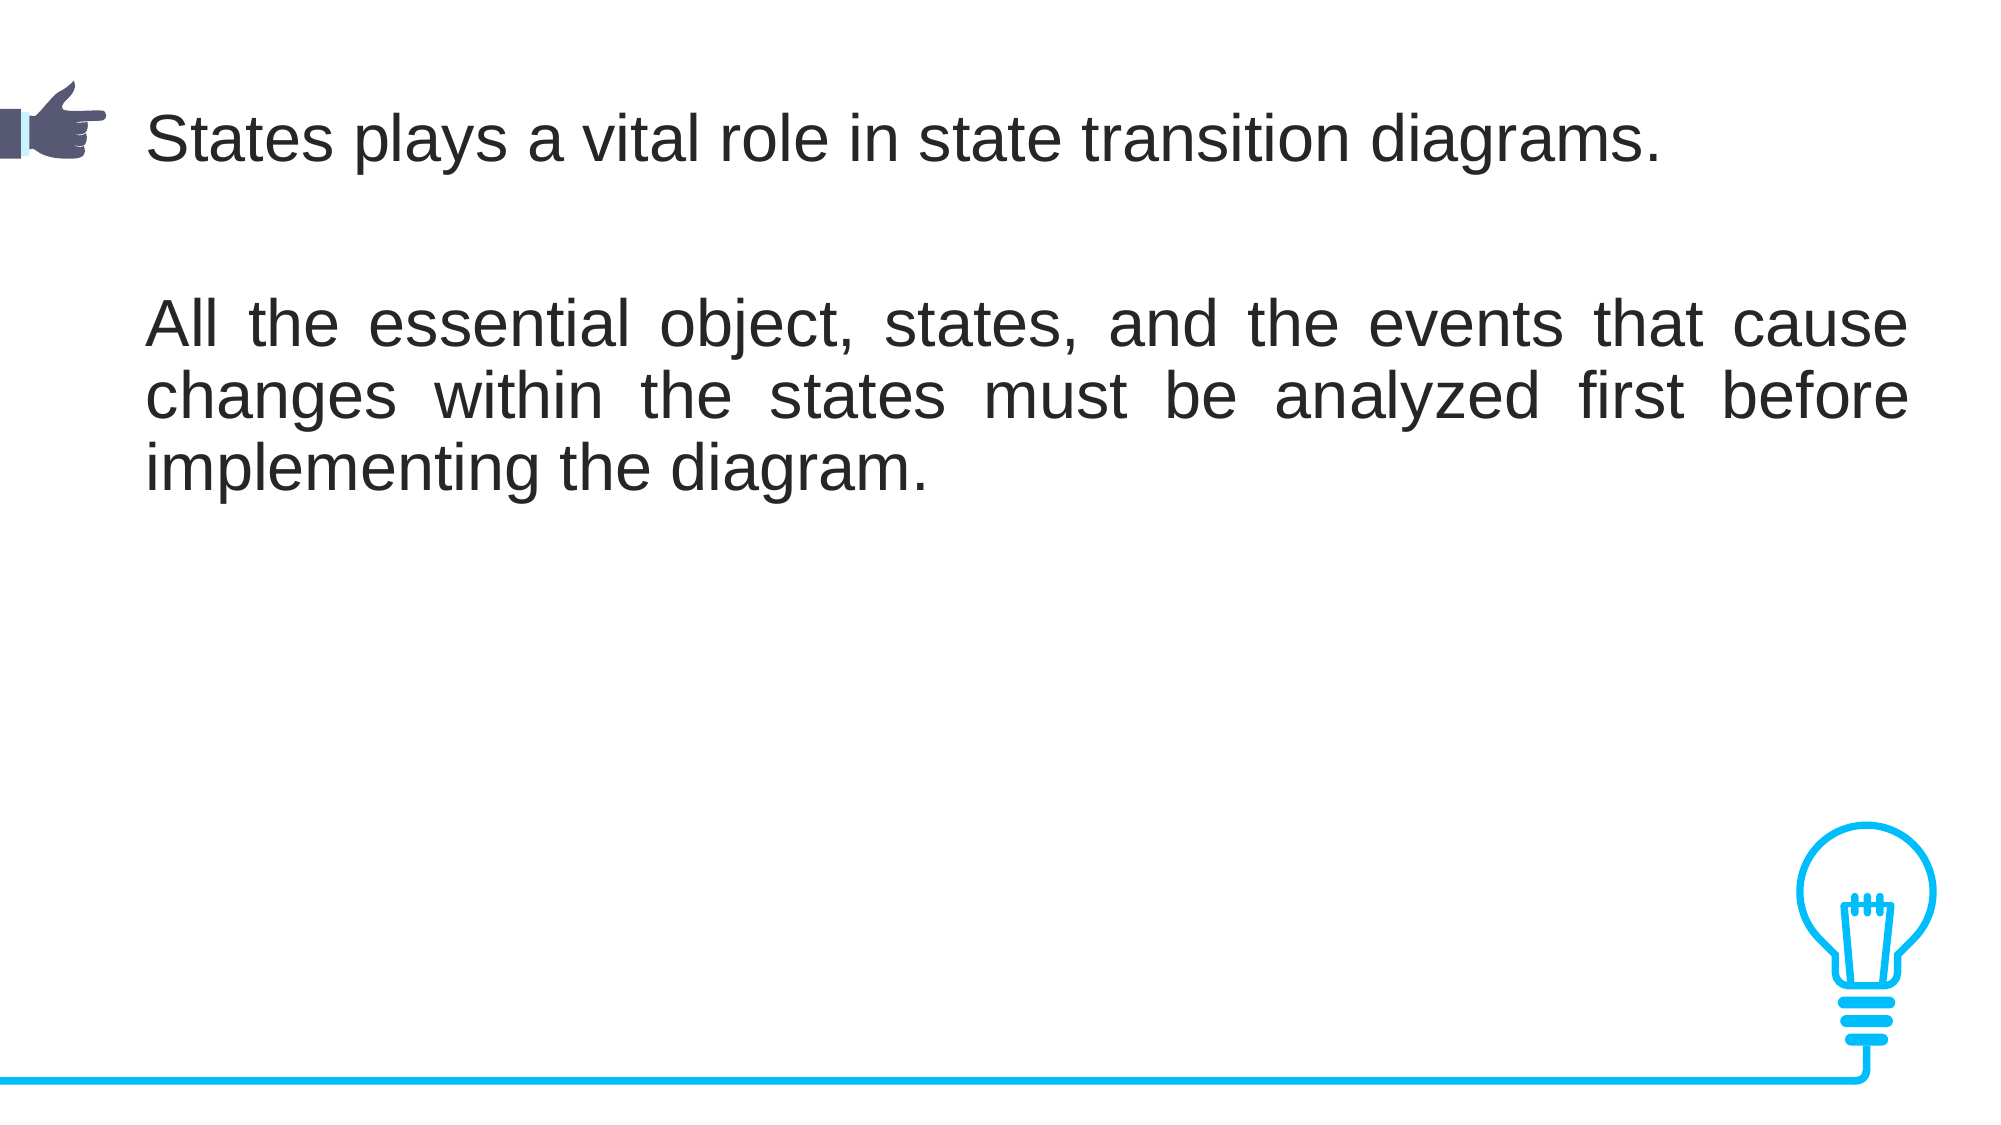

States plays a vital role in state transition diagrams.

All the essential object, states, and the events that cause changes within the states must be analyzed first before implementing the diagram.